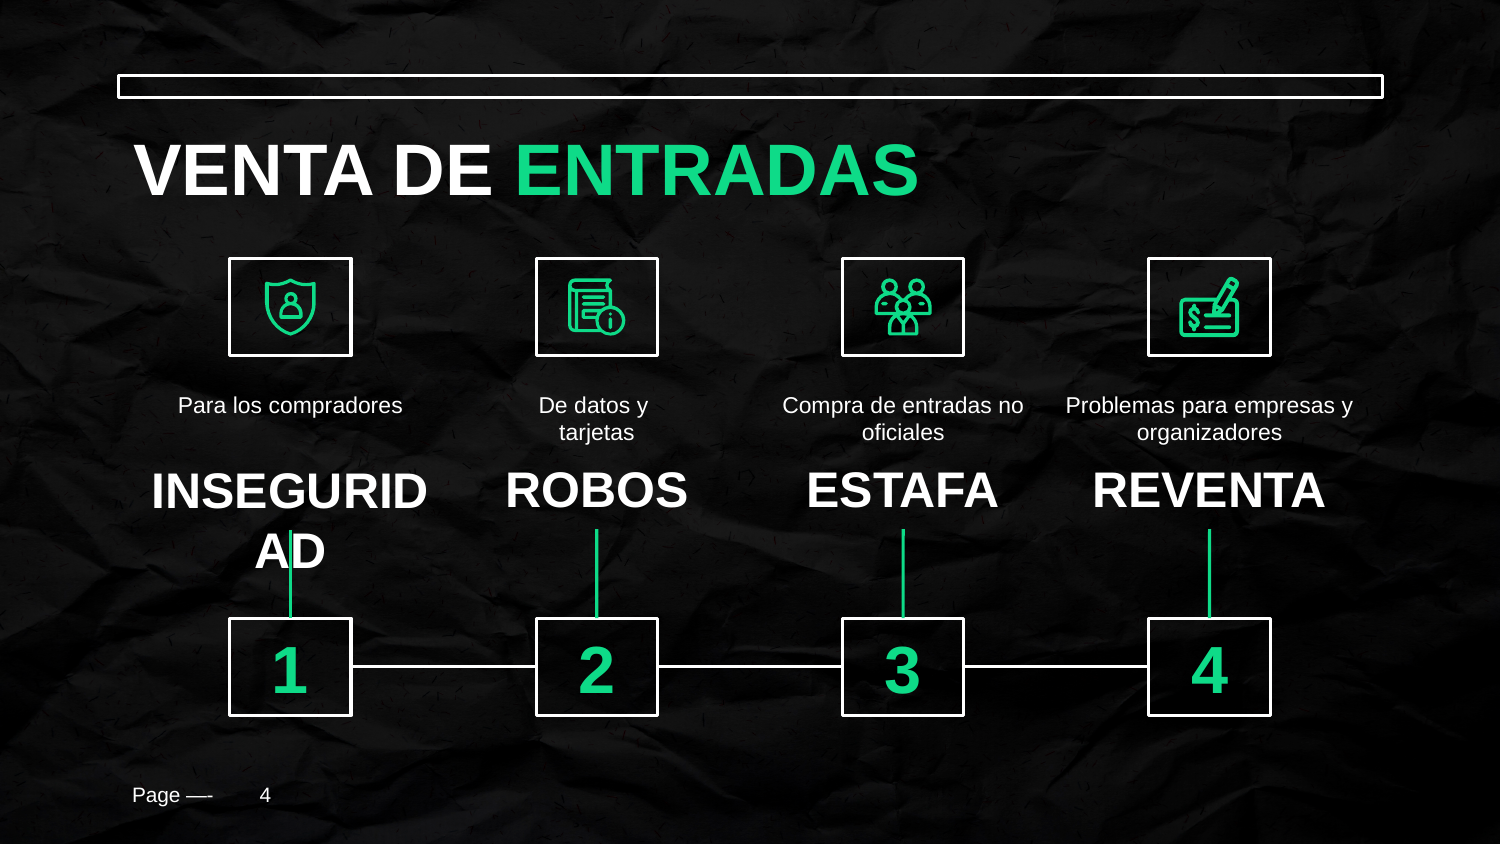

# VENTA DE ENTRADAS

Problemas para empresas y organizadores
Para los compradores
De datos y
tarjetas
Compra de entradas no oficiales
ROBOS
ESTAFA
REVENTA
INSEGURIDAD
1
2
3
4
4